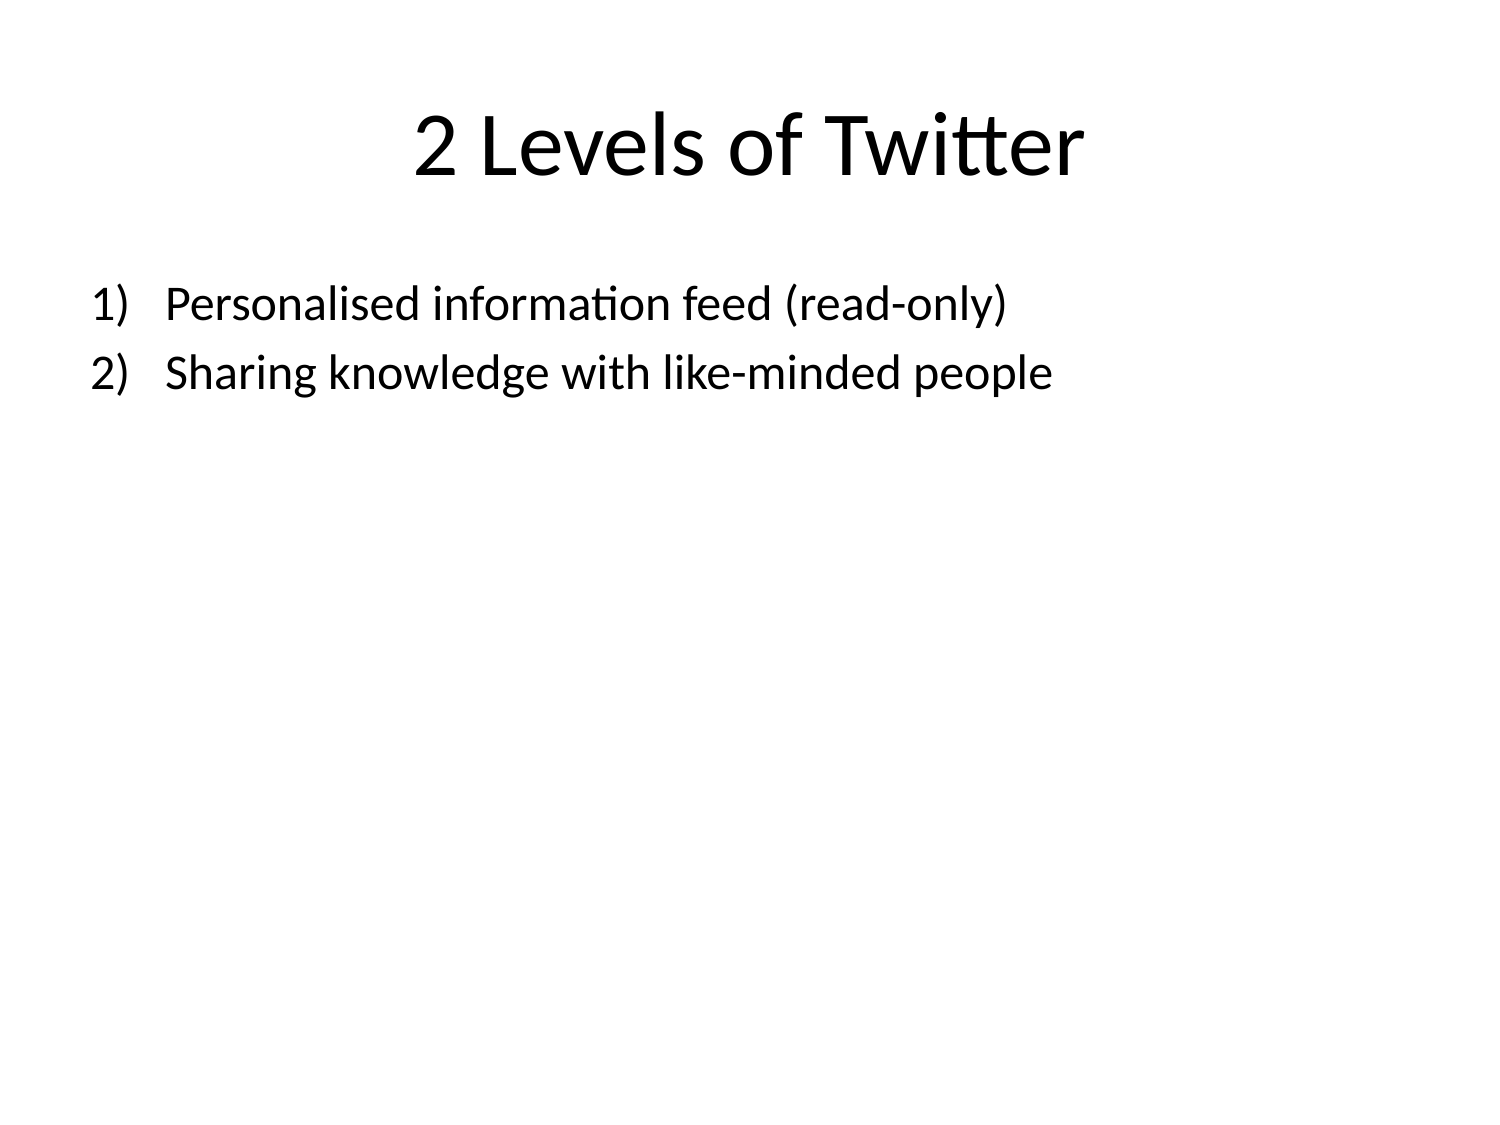

# 2 Levels of Twitter
Personalised information feed (read-only)
Sharing knowledge with like-minded people